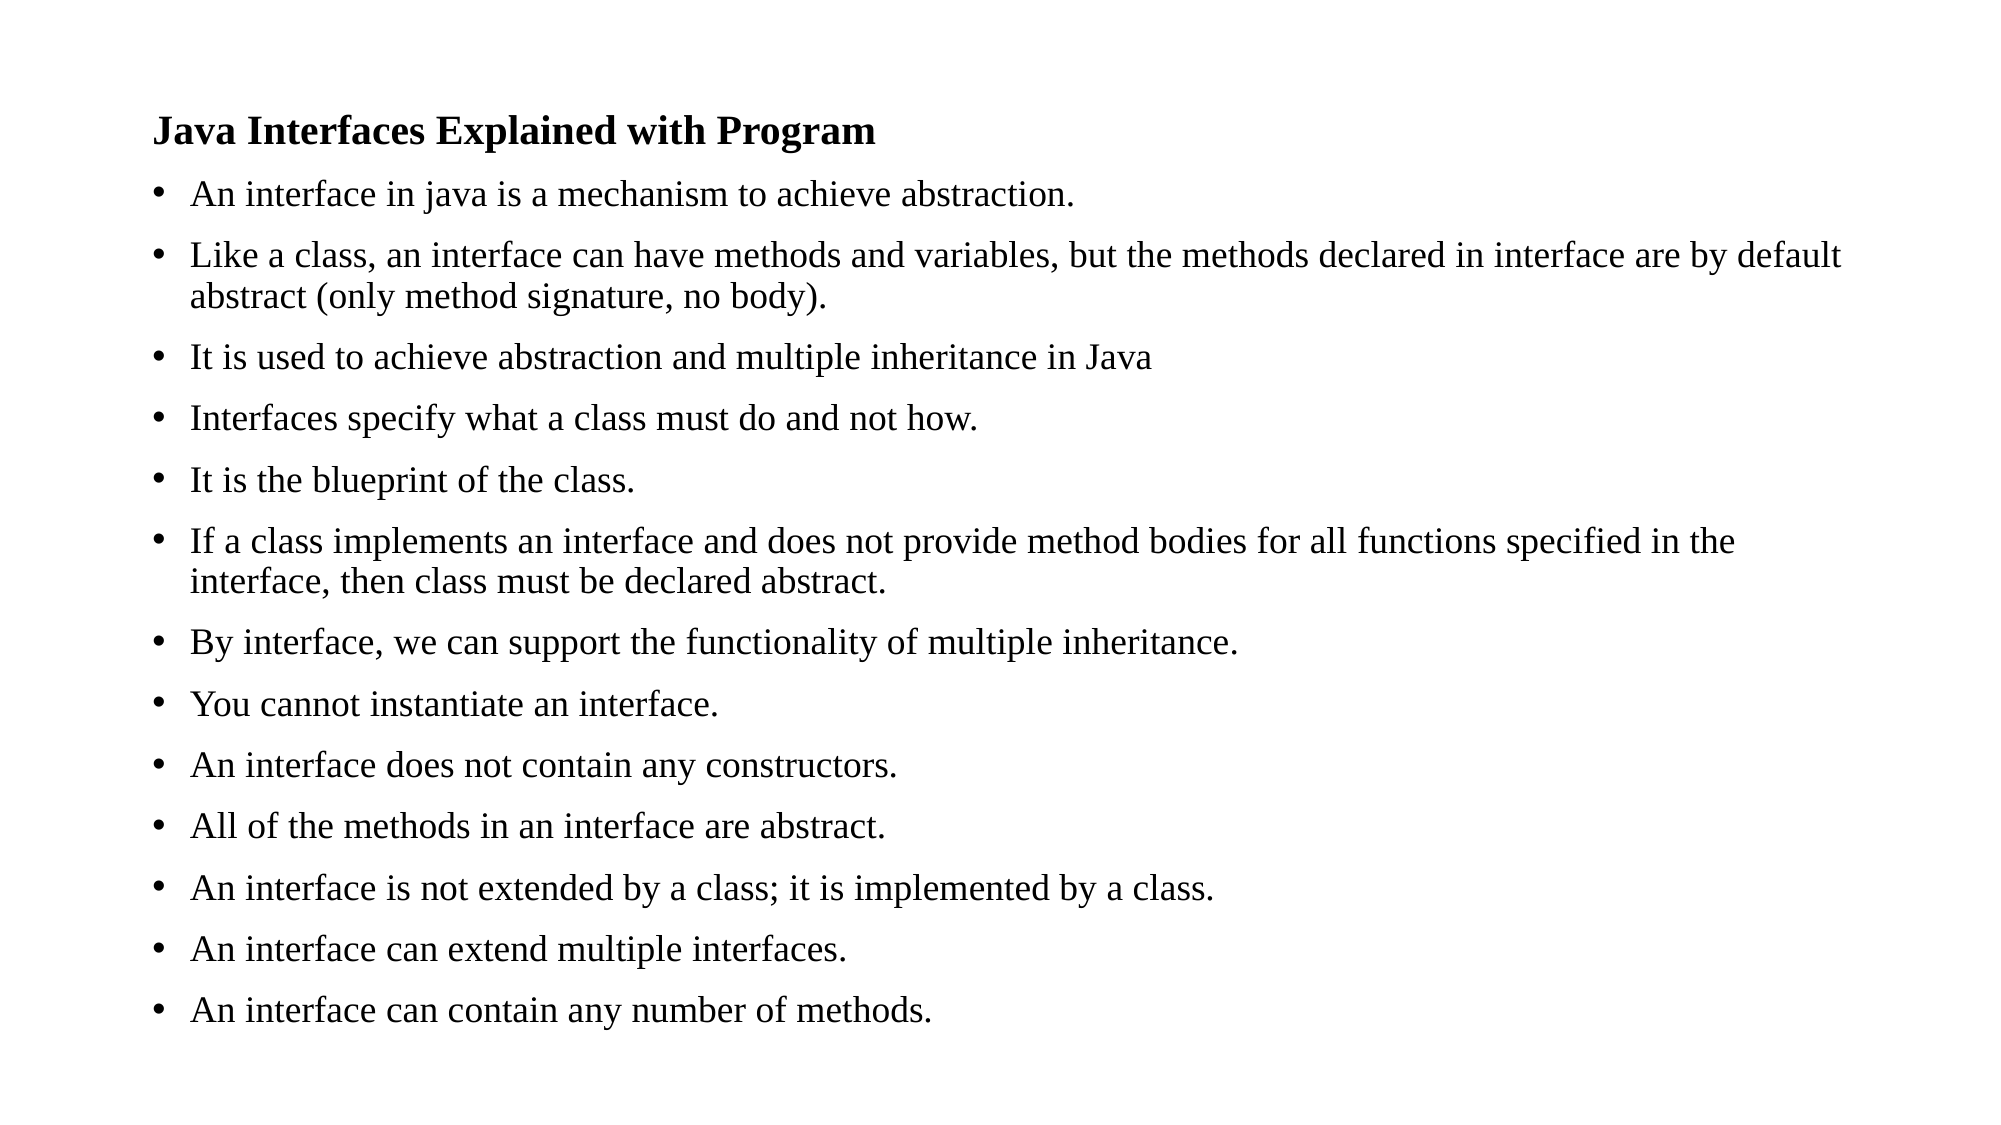

Java Interfaces Explained with Program
An interface in java is a mechanism to achieve abstraction.
Like a class, an interface can have methods and variables, but the methods declared in interface are by default abstract (only method signature, no body).
It is used to achieve abstraction and multiple inheritance in Java
Interfaces specify what a class must do and not how.
It is the blueprint of the class.
If a class implements an interface and does not provide method bodies for all functions specified in the interface, then class must be declared abstract.
By interface, we can support the functionality of multiple inheritance.
You cannot instantiate an interface.
An interface does not contain any constructors.
All of the methods in an interface are abstract.
An interface is not extended by a class; it is implemented by a class.
An interface can extend multiple interfaces.
An interface can contain any number of methods.